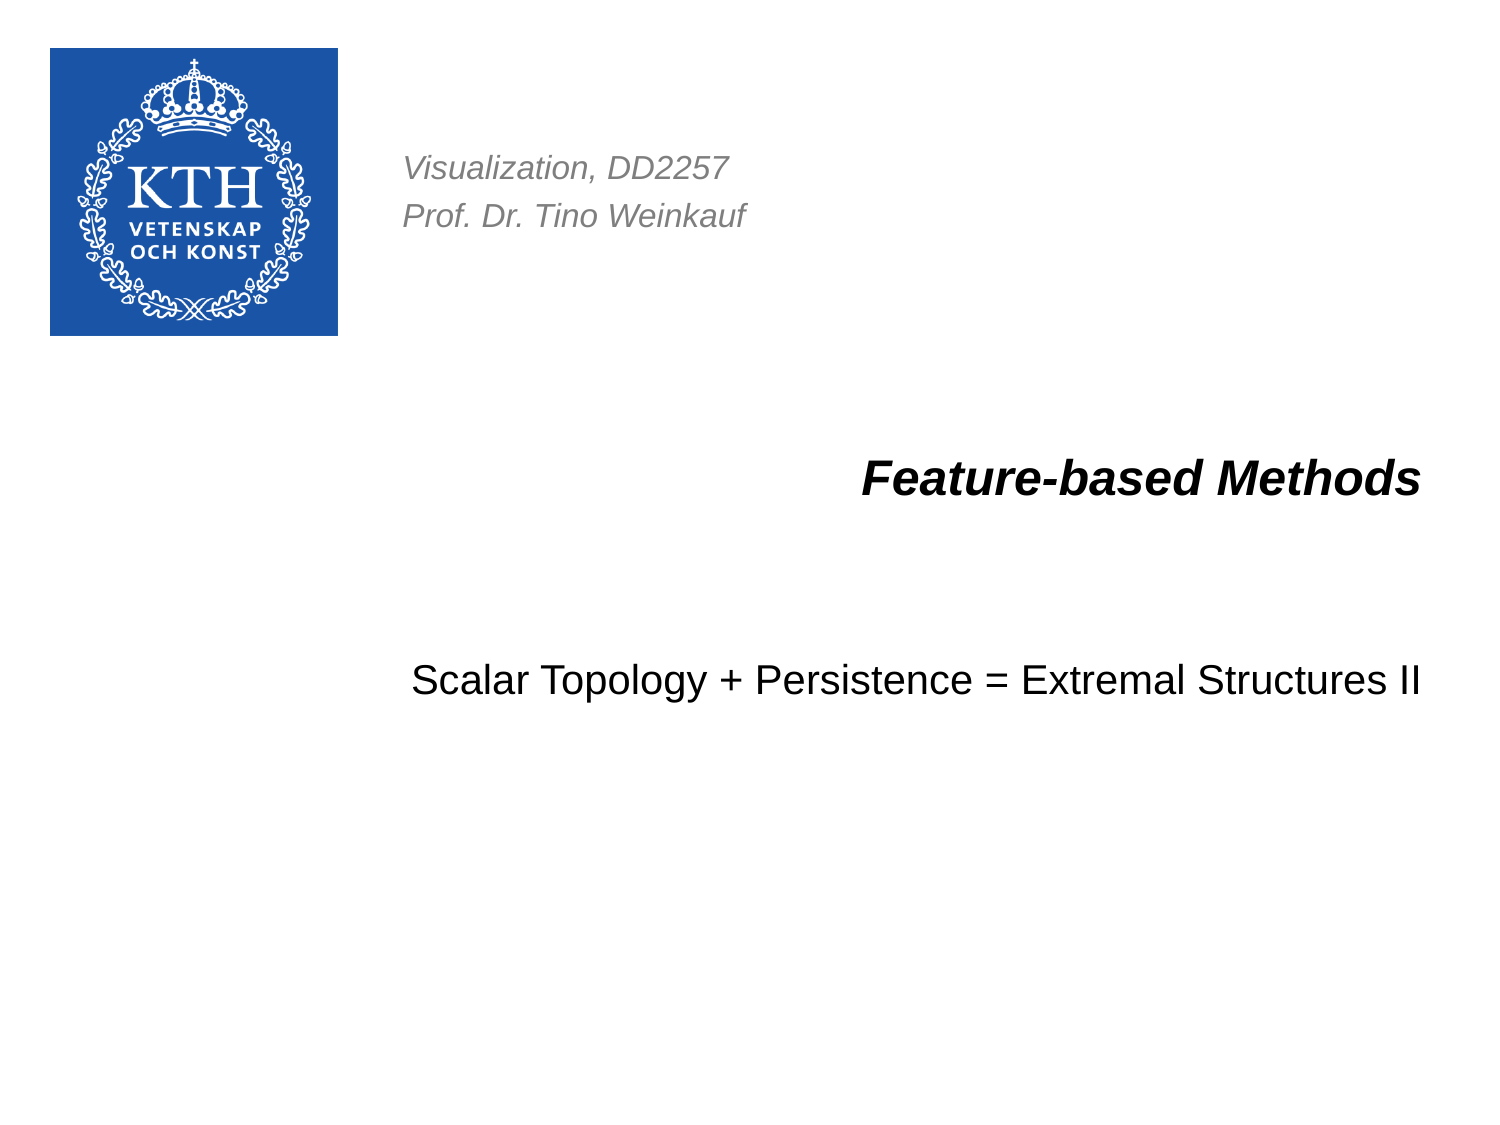

# Feature-based Methods
Scalar Topology + Persistence = Extremal Structures II